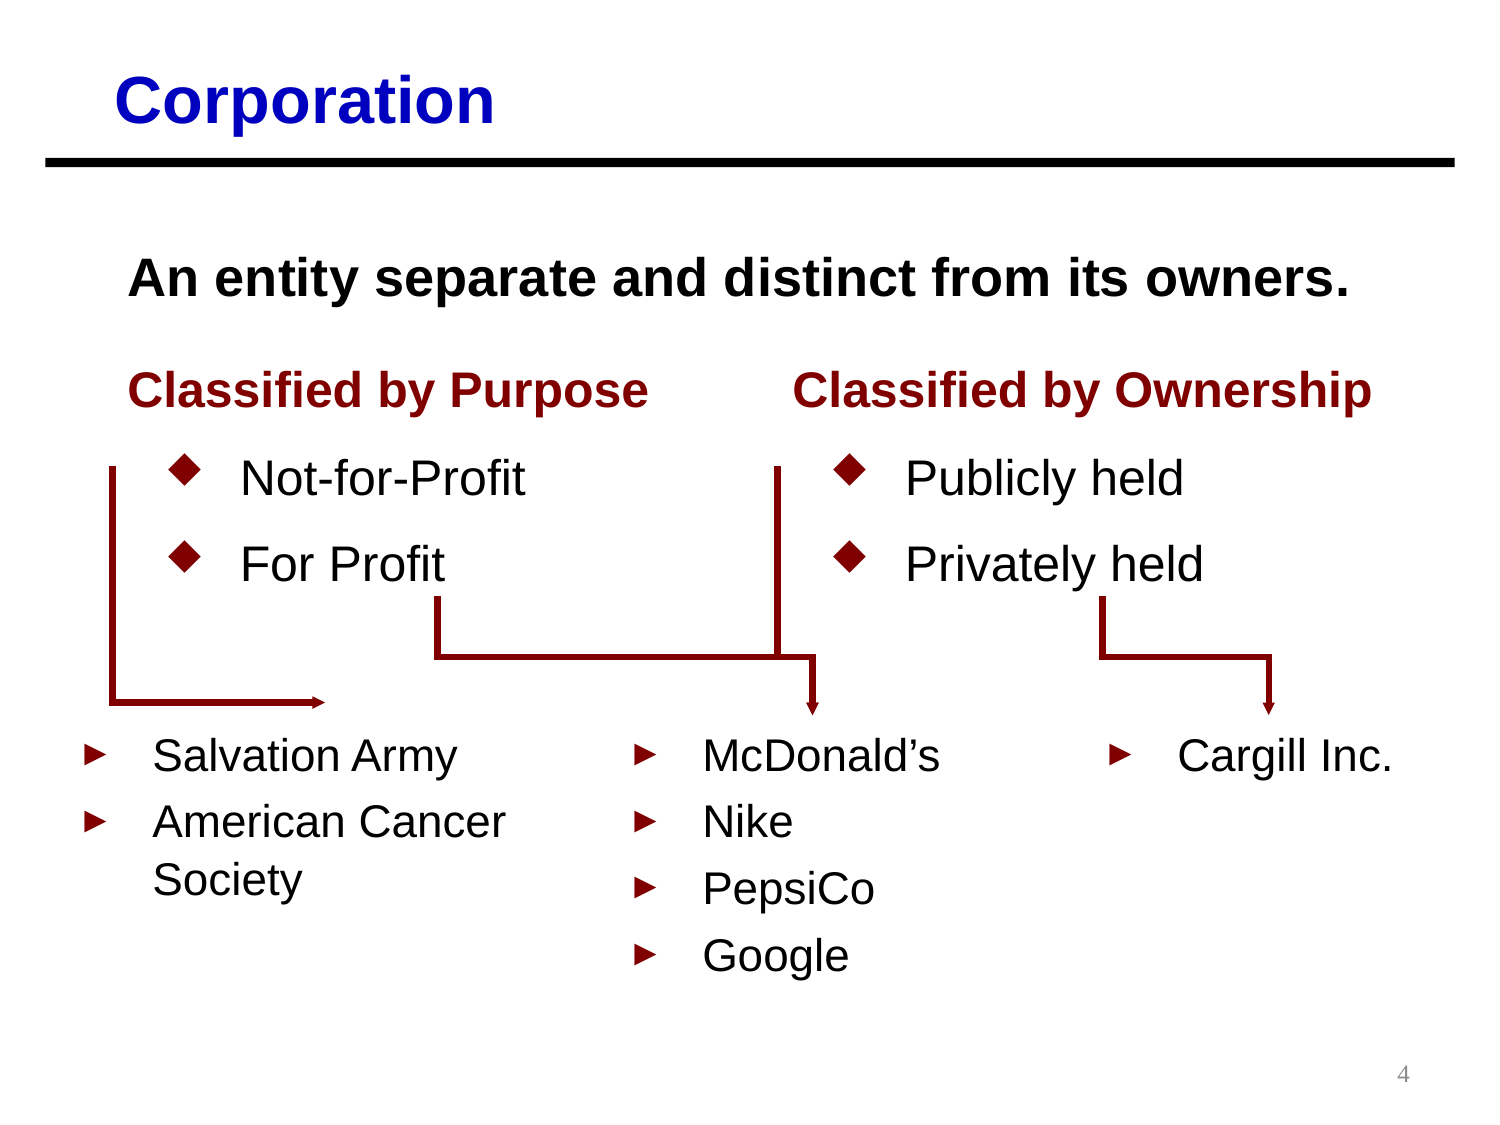

Corporation

An entity separate and distinct from its owners.
Classified by Purpose
Not-for-Profit
For Profit
Classified by Ownership
Publicly held
Privately held
Salvation Army
American Cancer Society
McDonald’s
Nike
PepsiCo
Google
Cargill Inc.
4